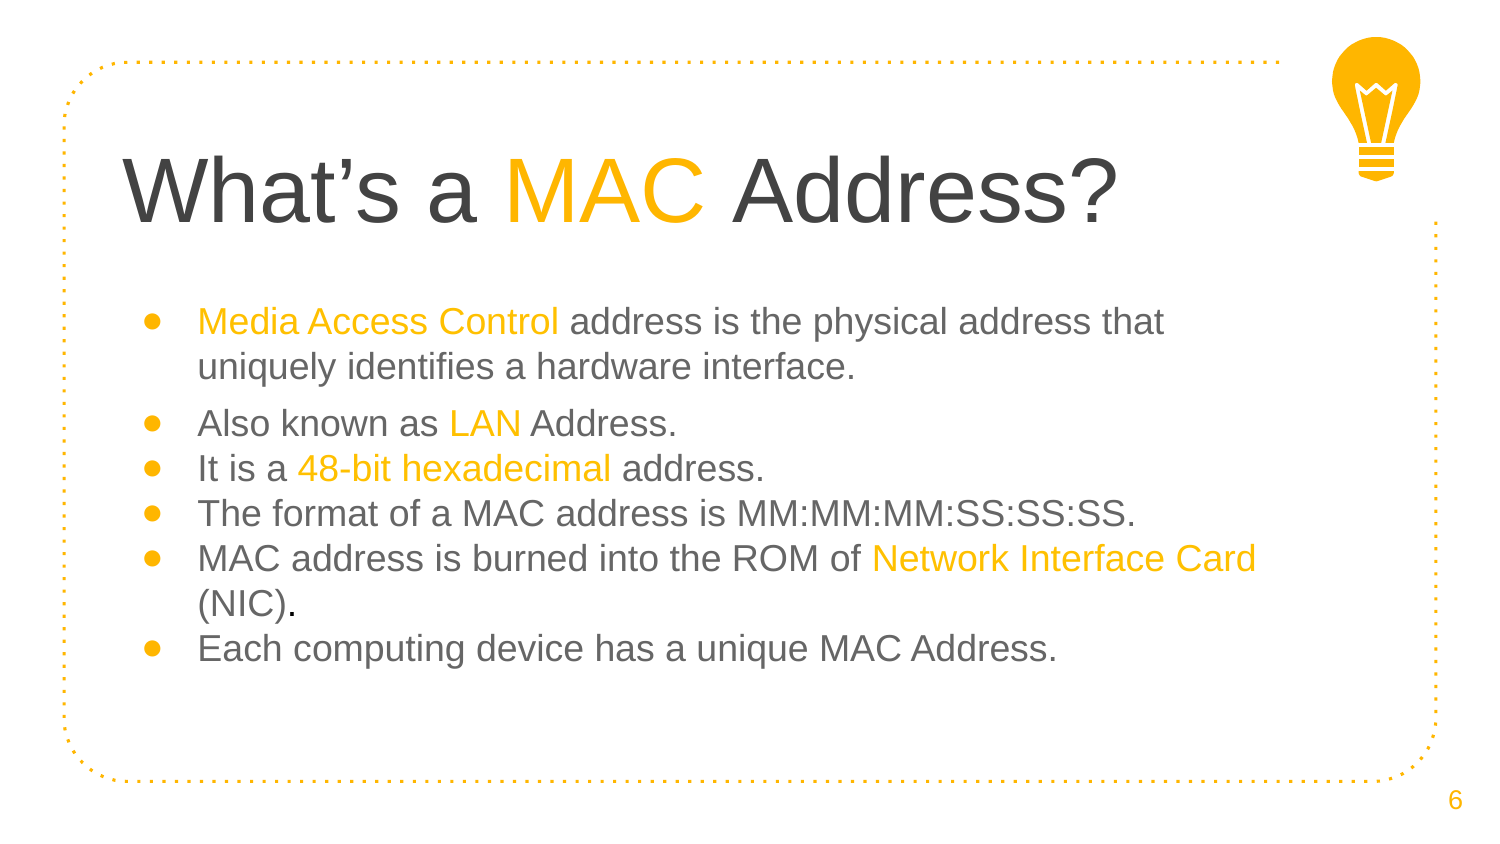

# What’s a MAC Address?
Media Access Control address is the physical address that uniquely identifies a hardware interface.
Also known as LAN Address.
It is a 48-bit hexadecimal address.
The format of a MAC address is MM:MM:MM:SS:SS:SS.
MAC address is burned into the ROM of Network Interface Card (NIC).
Each computing device has a unique MAC Address.
6